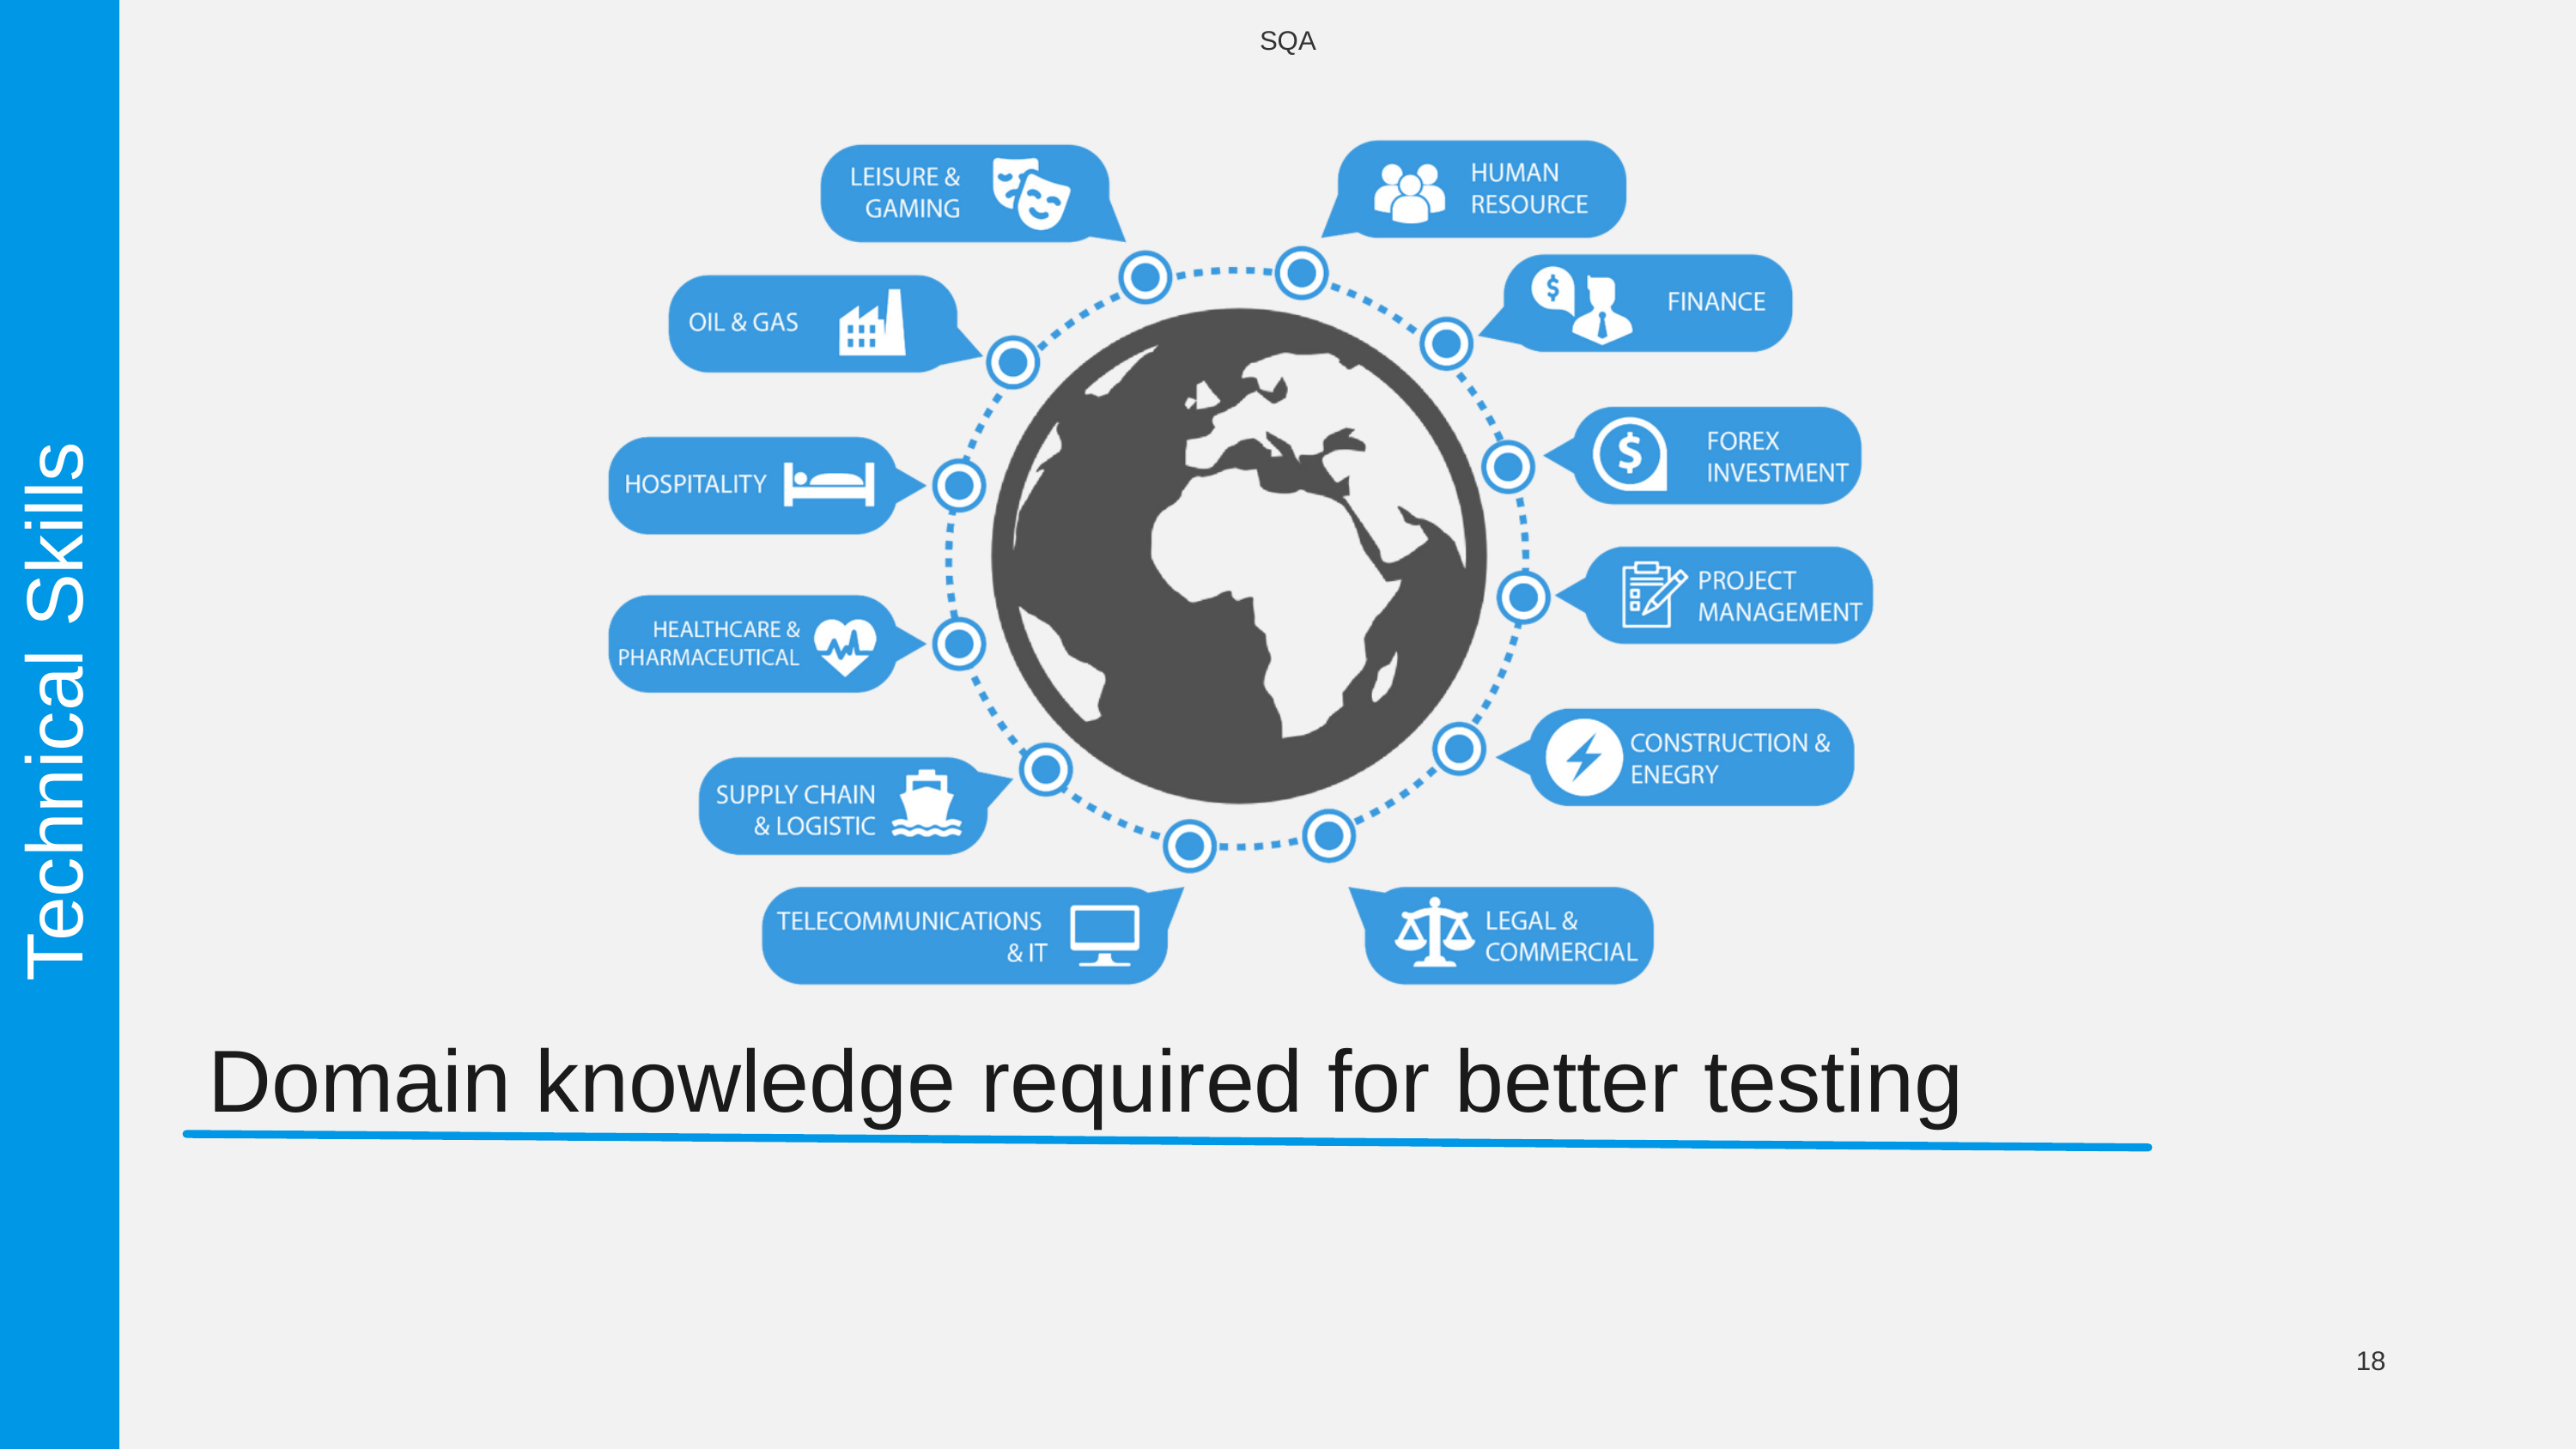

SQA

Technical Skills

Domain knowledge required for better testing

18